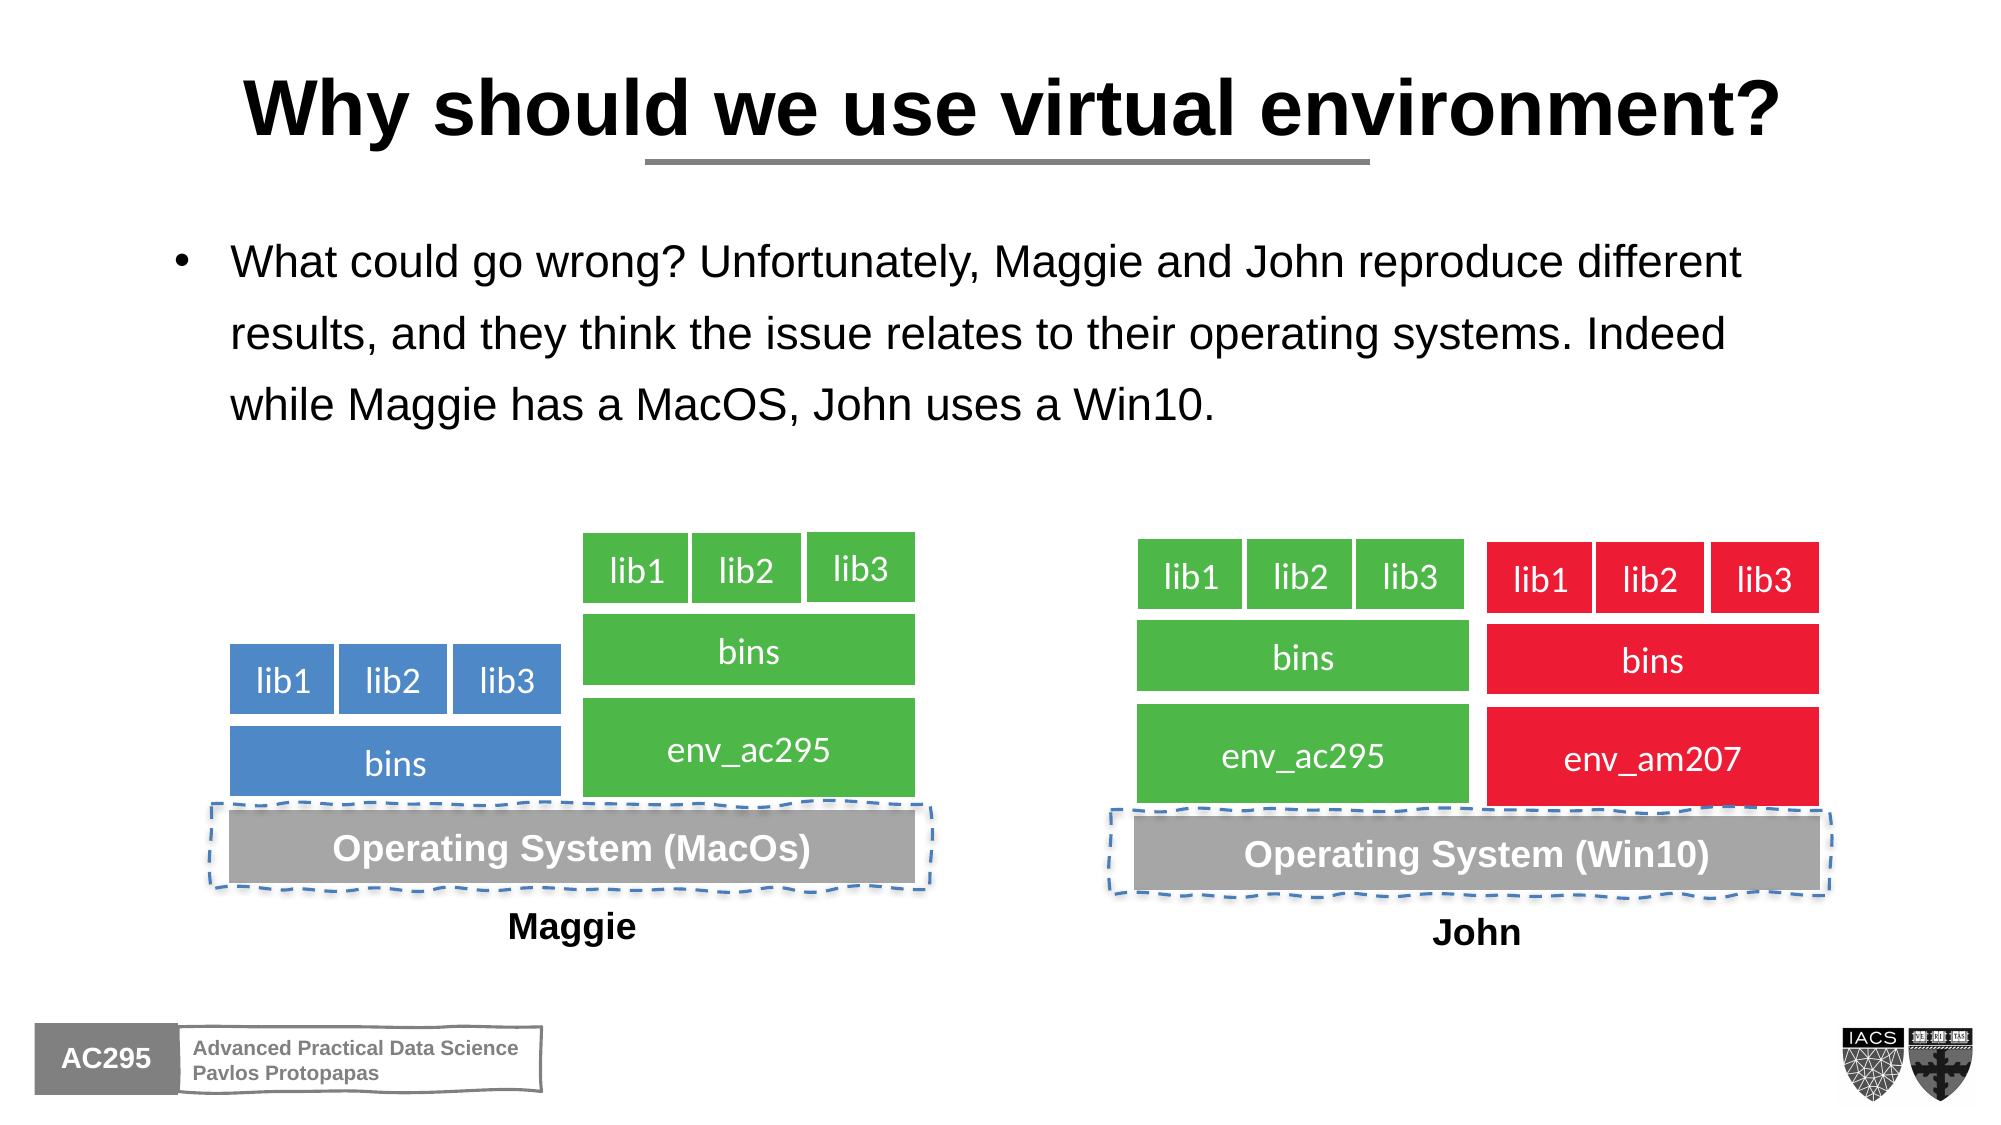

Why should we use virtual environment?
What could go wrong? Unfortunately, Maggie and John reproduce different results, and they think the issue relates to their operating systems. Indeed while Maggie has a MacOS, John uses a Win10.
lib3
lib1
lib2
bins
lib1
lib2
lib3
env_ac295
bins
Operating System (MacOs)
Maggie

lib3
lib1
lib2
bins
env_ac295
Operating System (Win10)
John
lib1
lib2
lib3
bins
env_am207